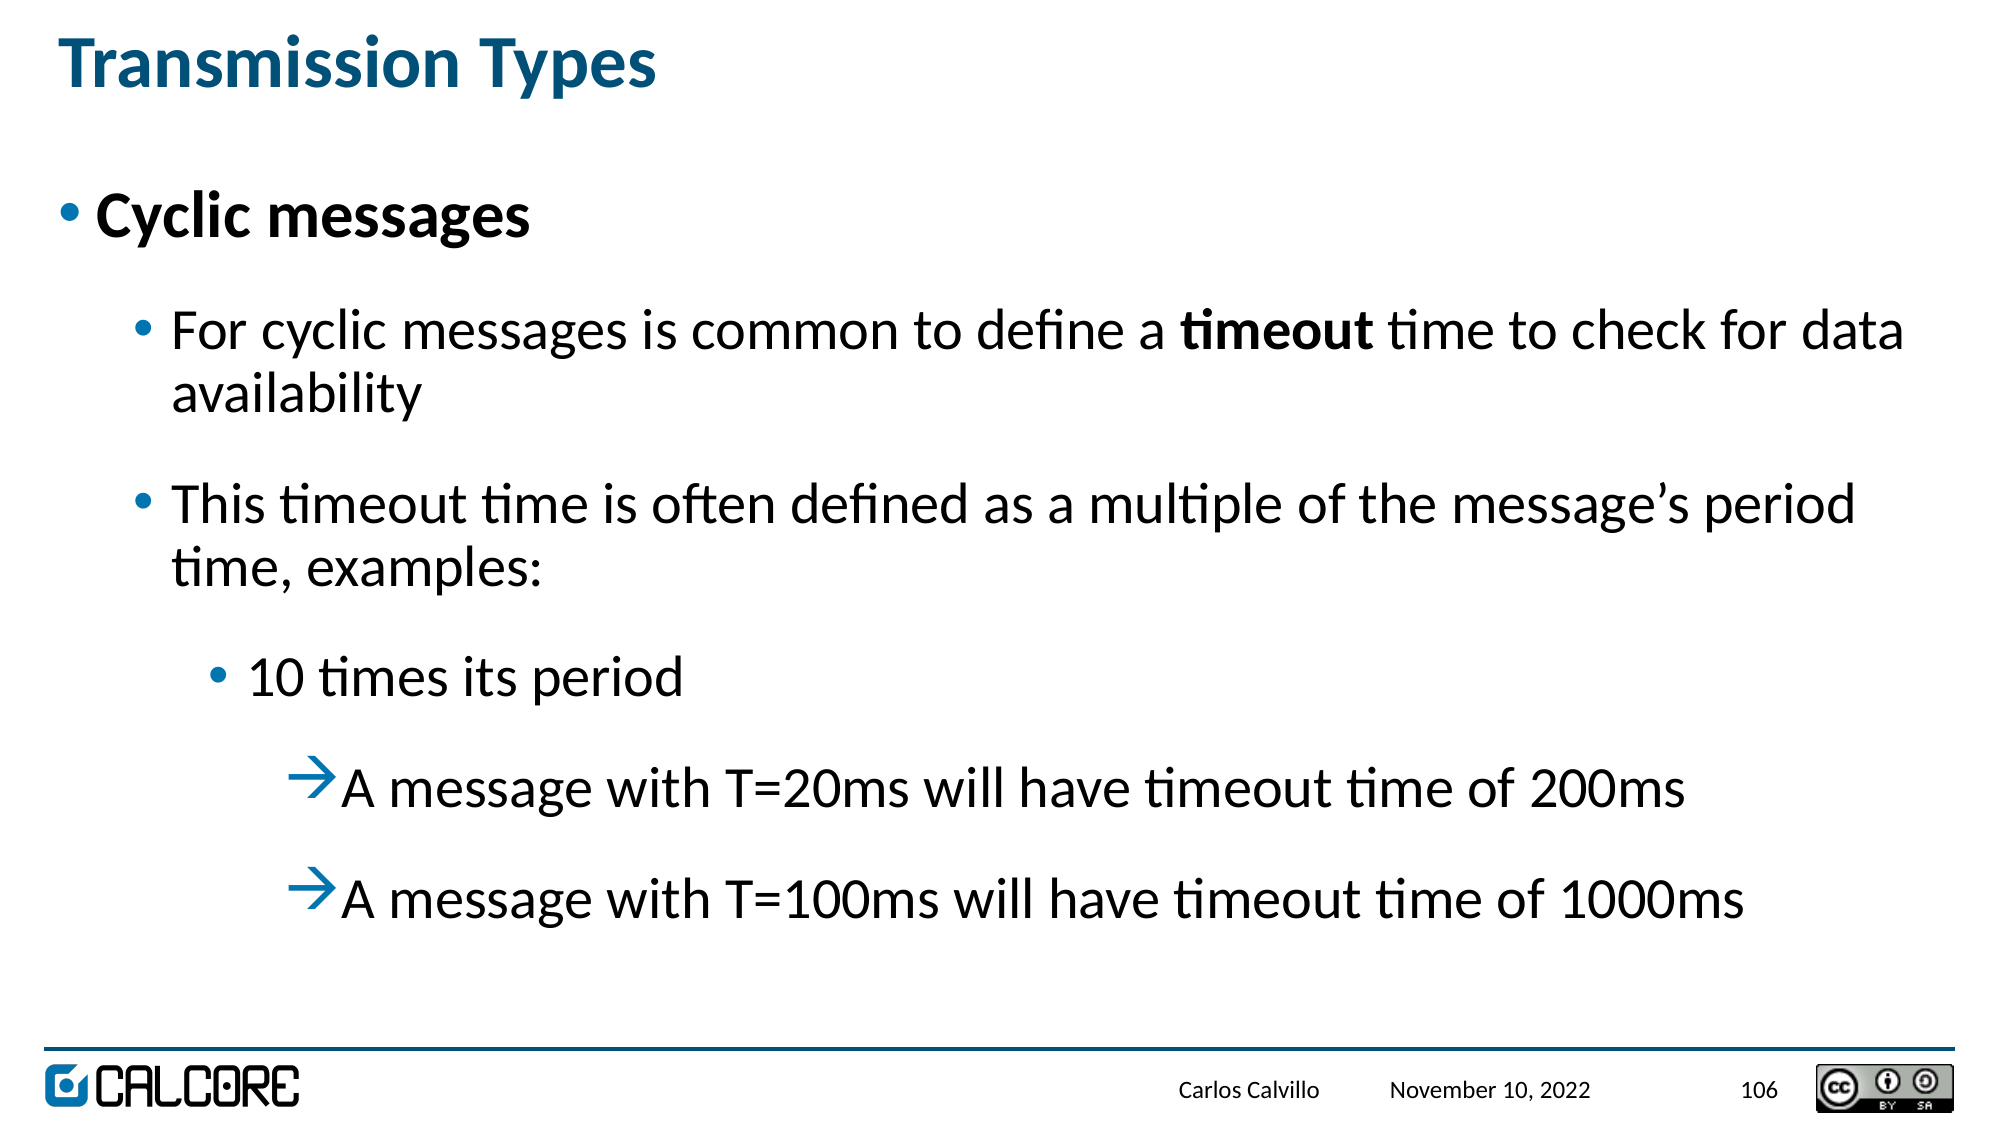

# Transmission Types
Cyclic messages
For cyclic messages is common to define a timeout time to check for data availability
This timeout time is often defined as a multiple of the message’s period time, examples:
10 times its period
A message with T=20ms will have timeout time of 200ms
A message with T=100ms will have timeout time of 1000ms
Carlos Calvillo
November 10, 2022
106